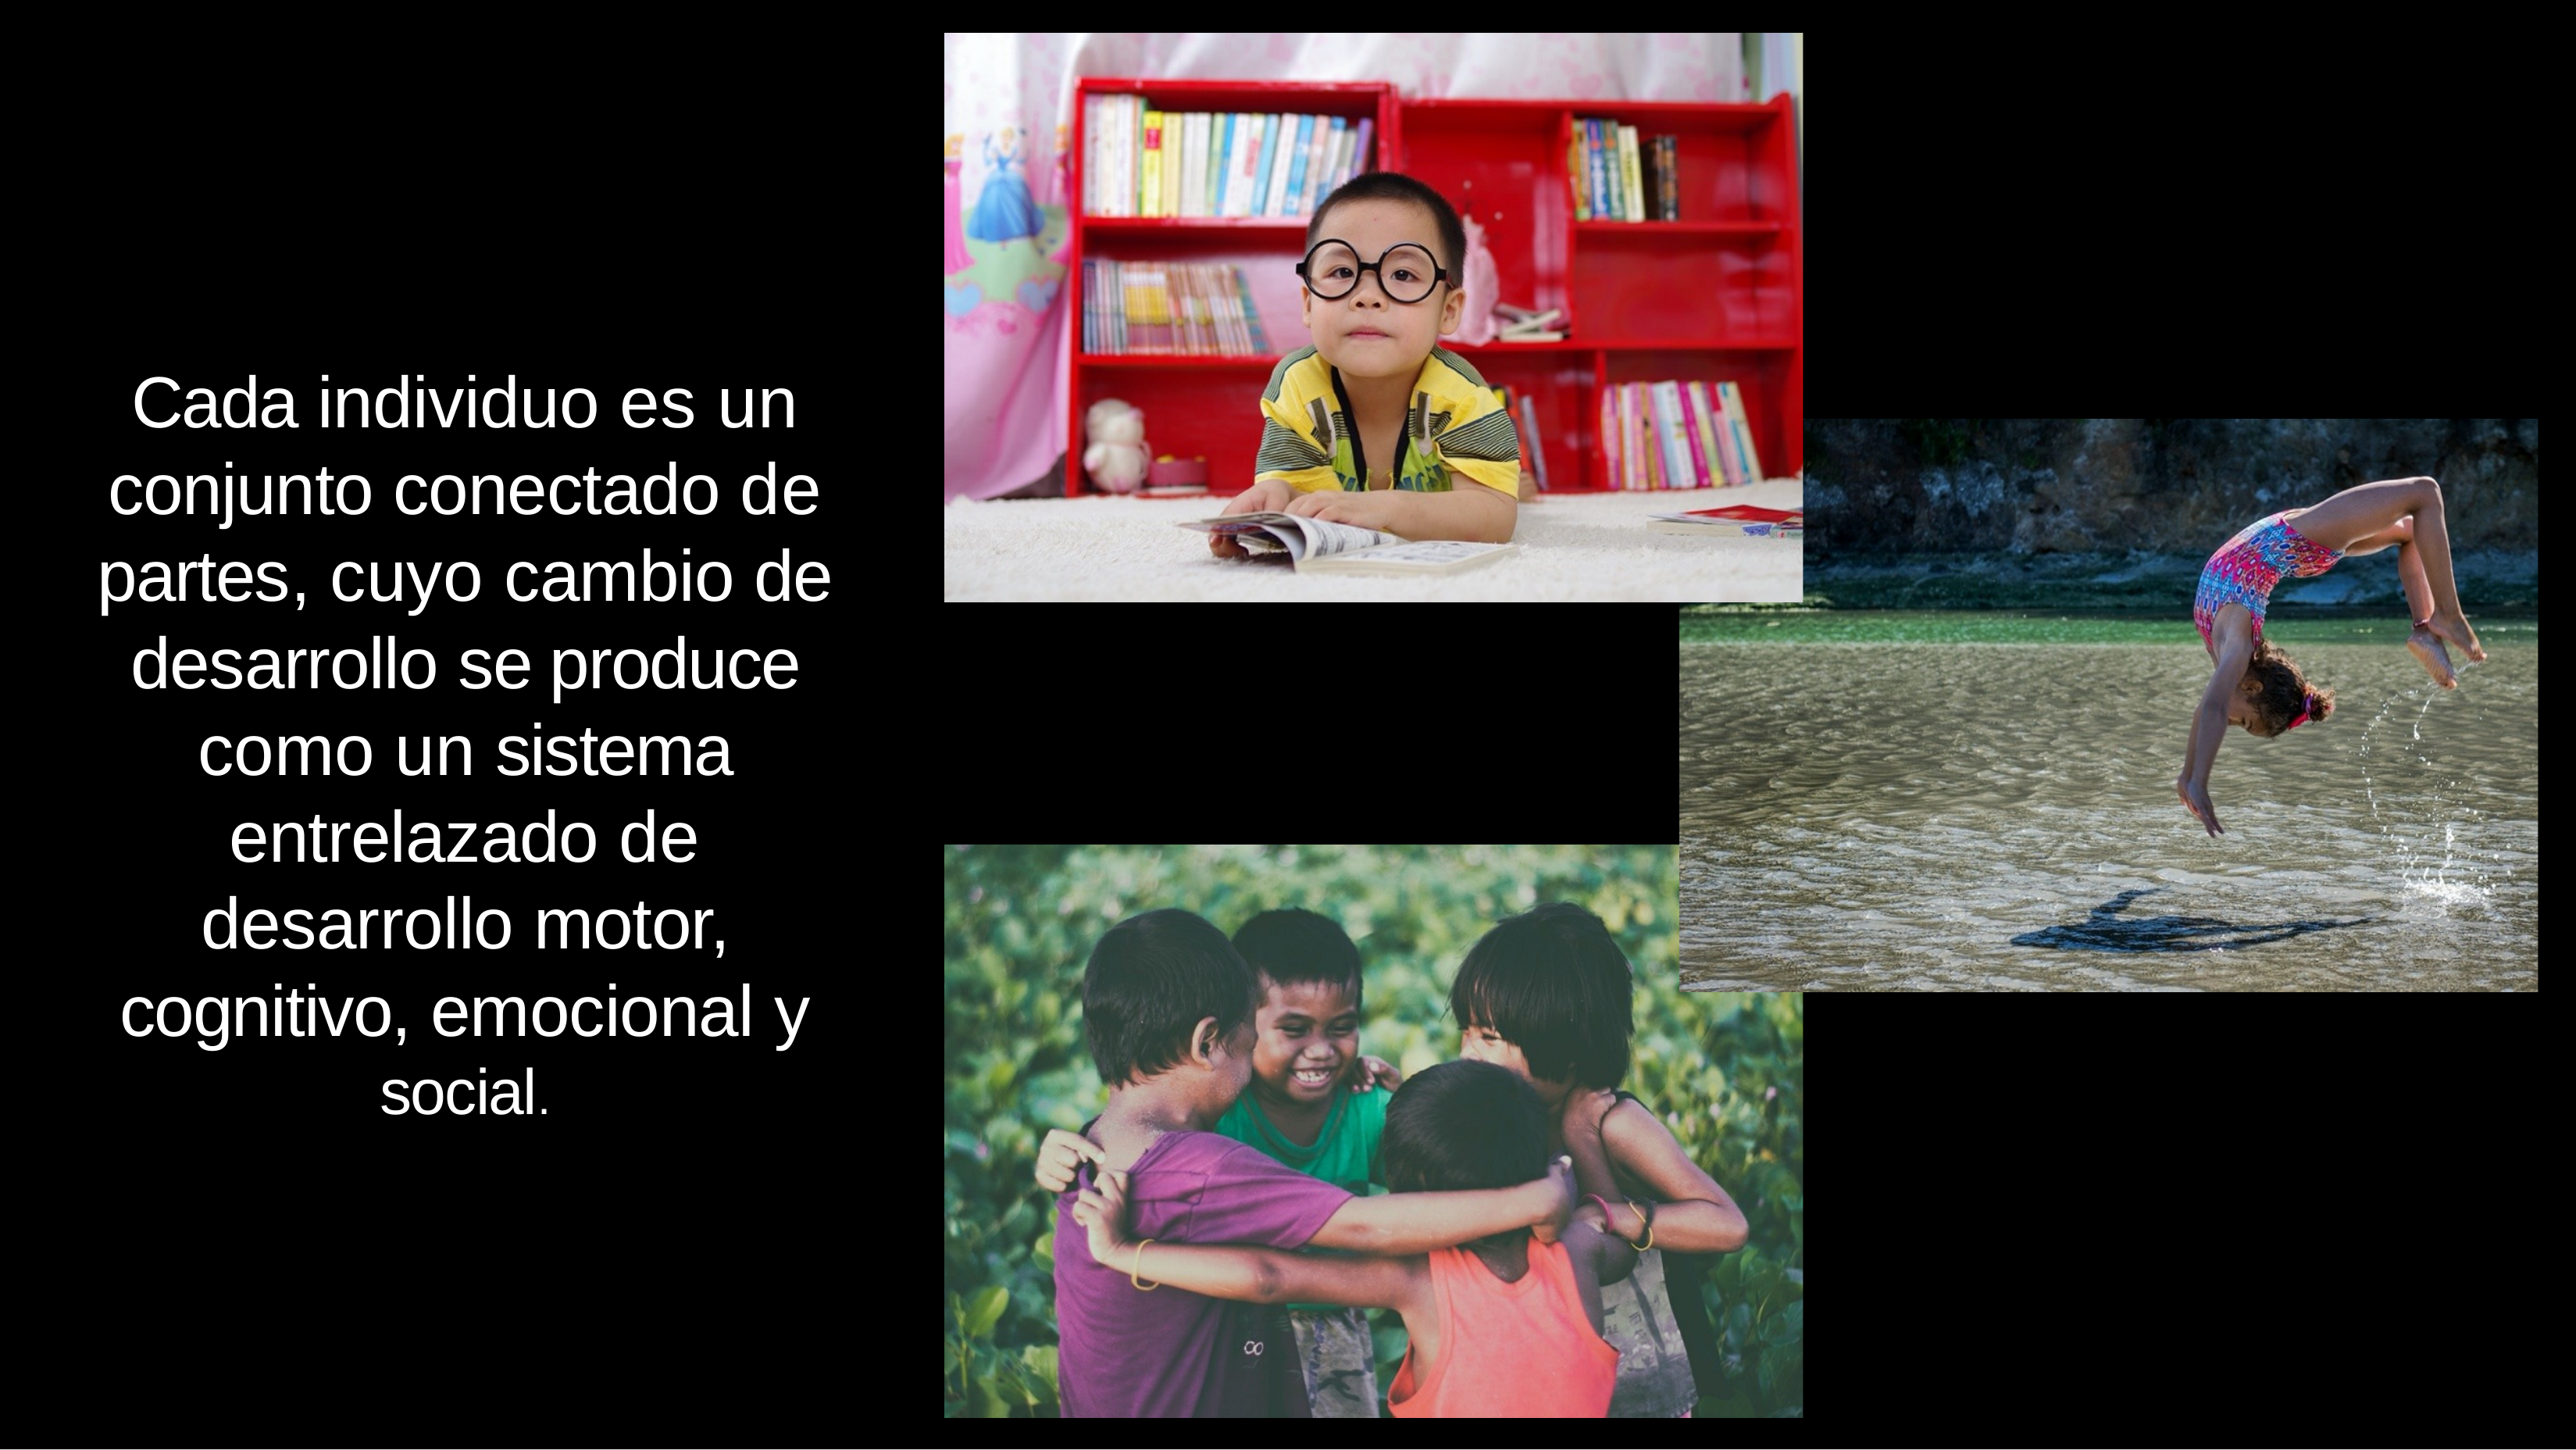

Cada individuo es un conjunto conectado de partes, cuyo cambio de desarrollo se produce como un sistema entrelazado de desarrollo motor, cognitivo, emocional y social.